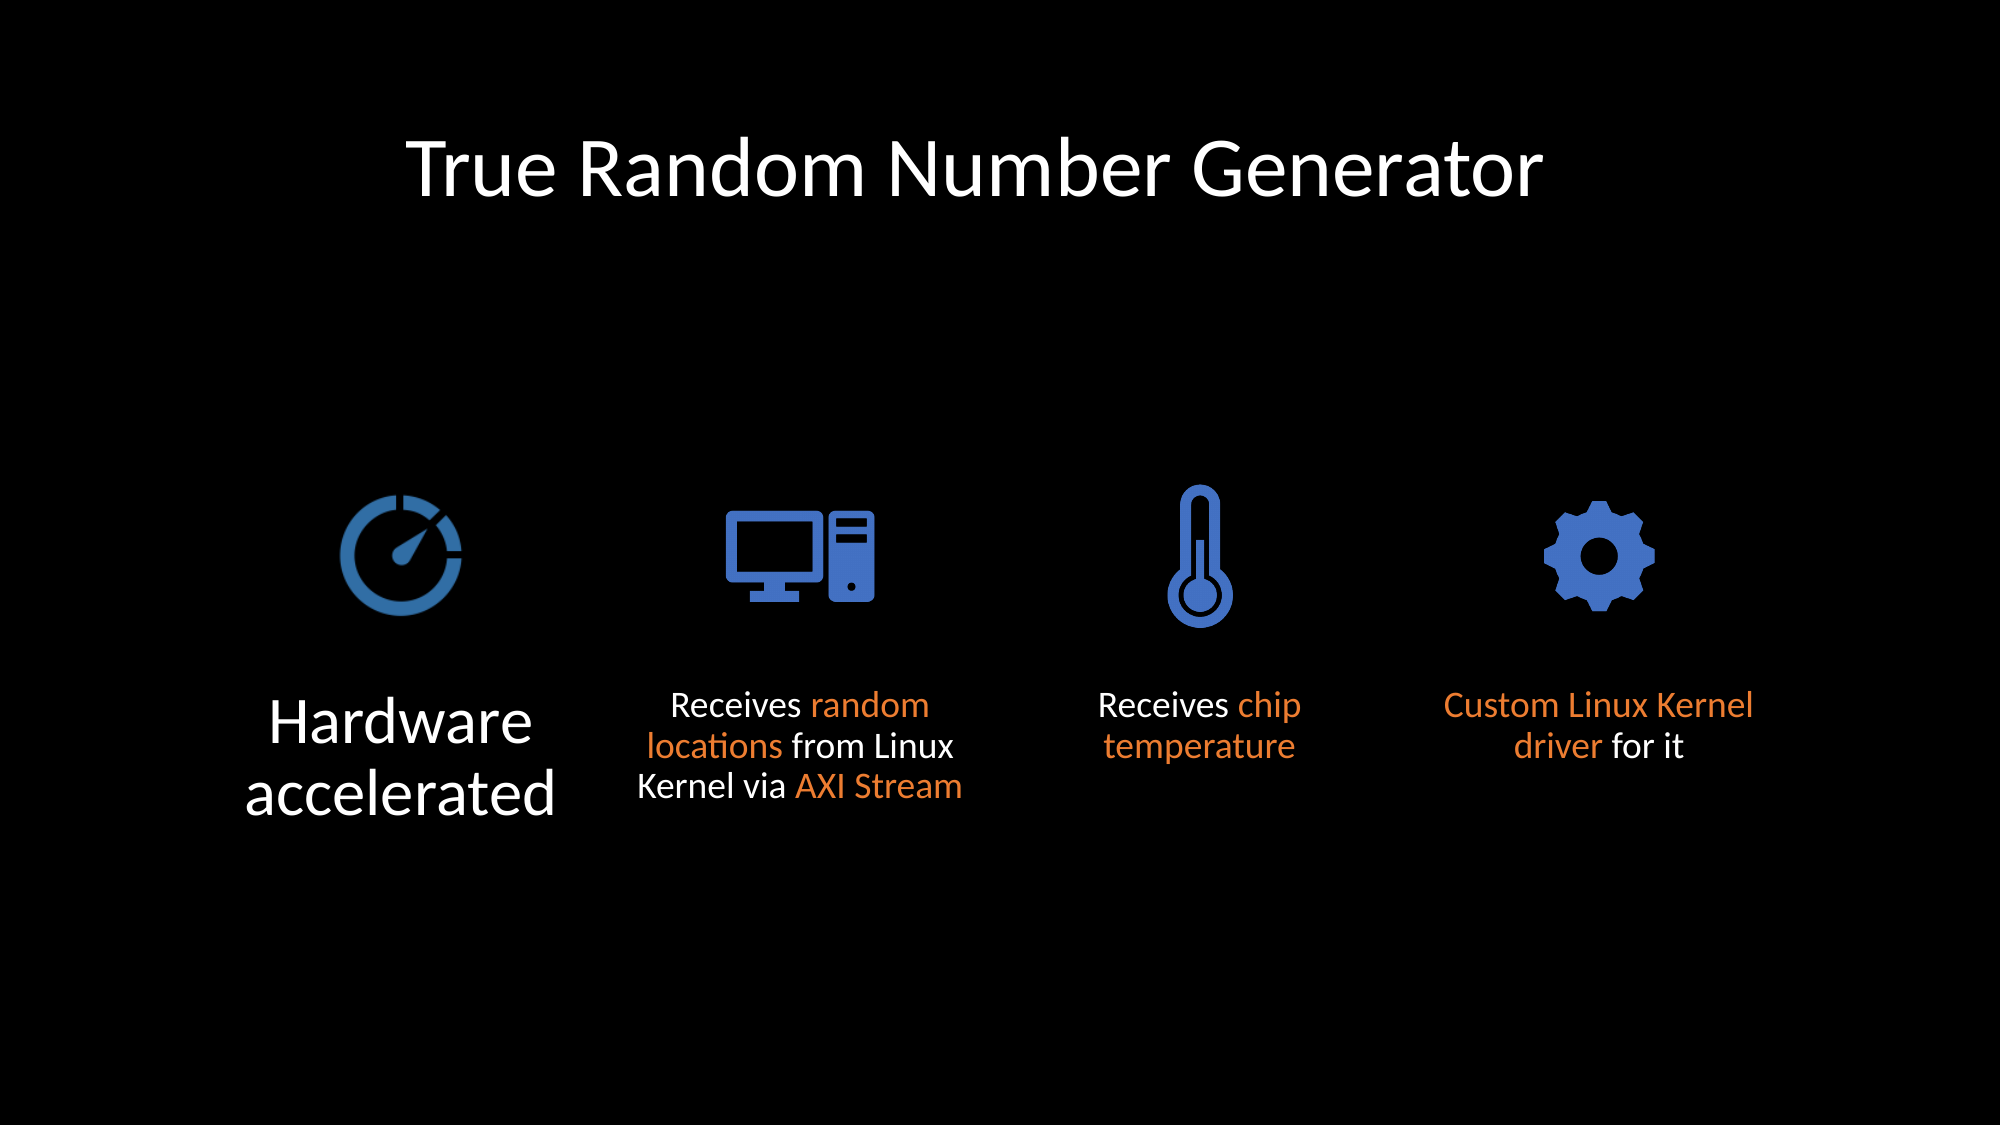

True Random Number Generator
Hardware accelerated
Receives random locations from Linux Kernel via AXI Stream
Receives chip temperature
Custom Linux Kernel driver for it